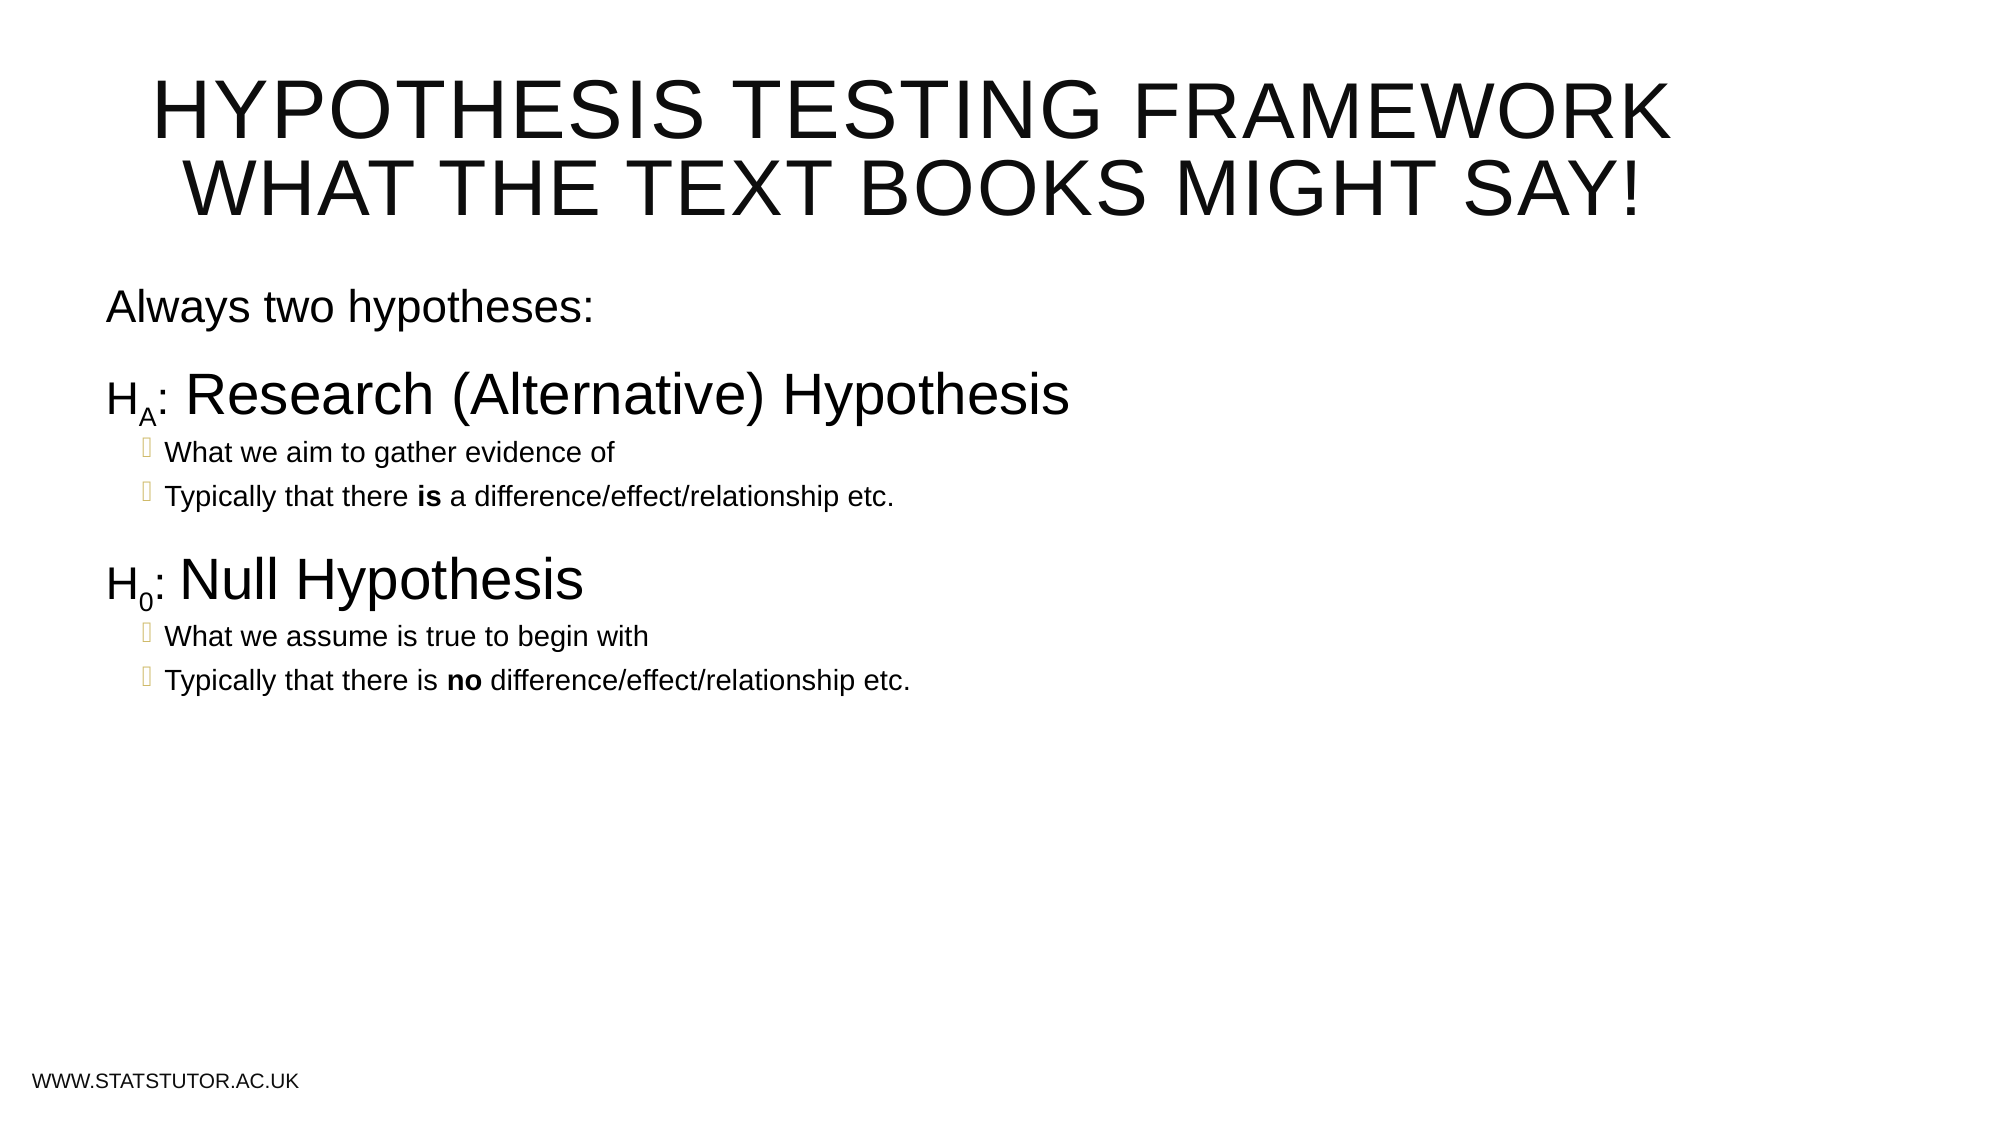

Hypothesis testing Framework
What the text books might say!
Always two hypotheses:
	HA: Research (Alternative) Hypothesis
What we aim to gather evidence of
Typically that there is a difference/effect/relationship etc.
	H0: Null Hypothesis
What we assume is true to begin with
Typically that there is no difference/effect/relationship etc.
www.statstutor.ac.uk